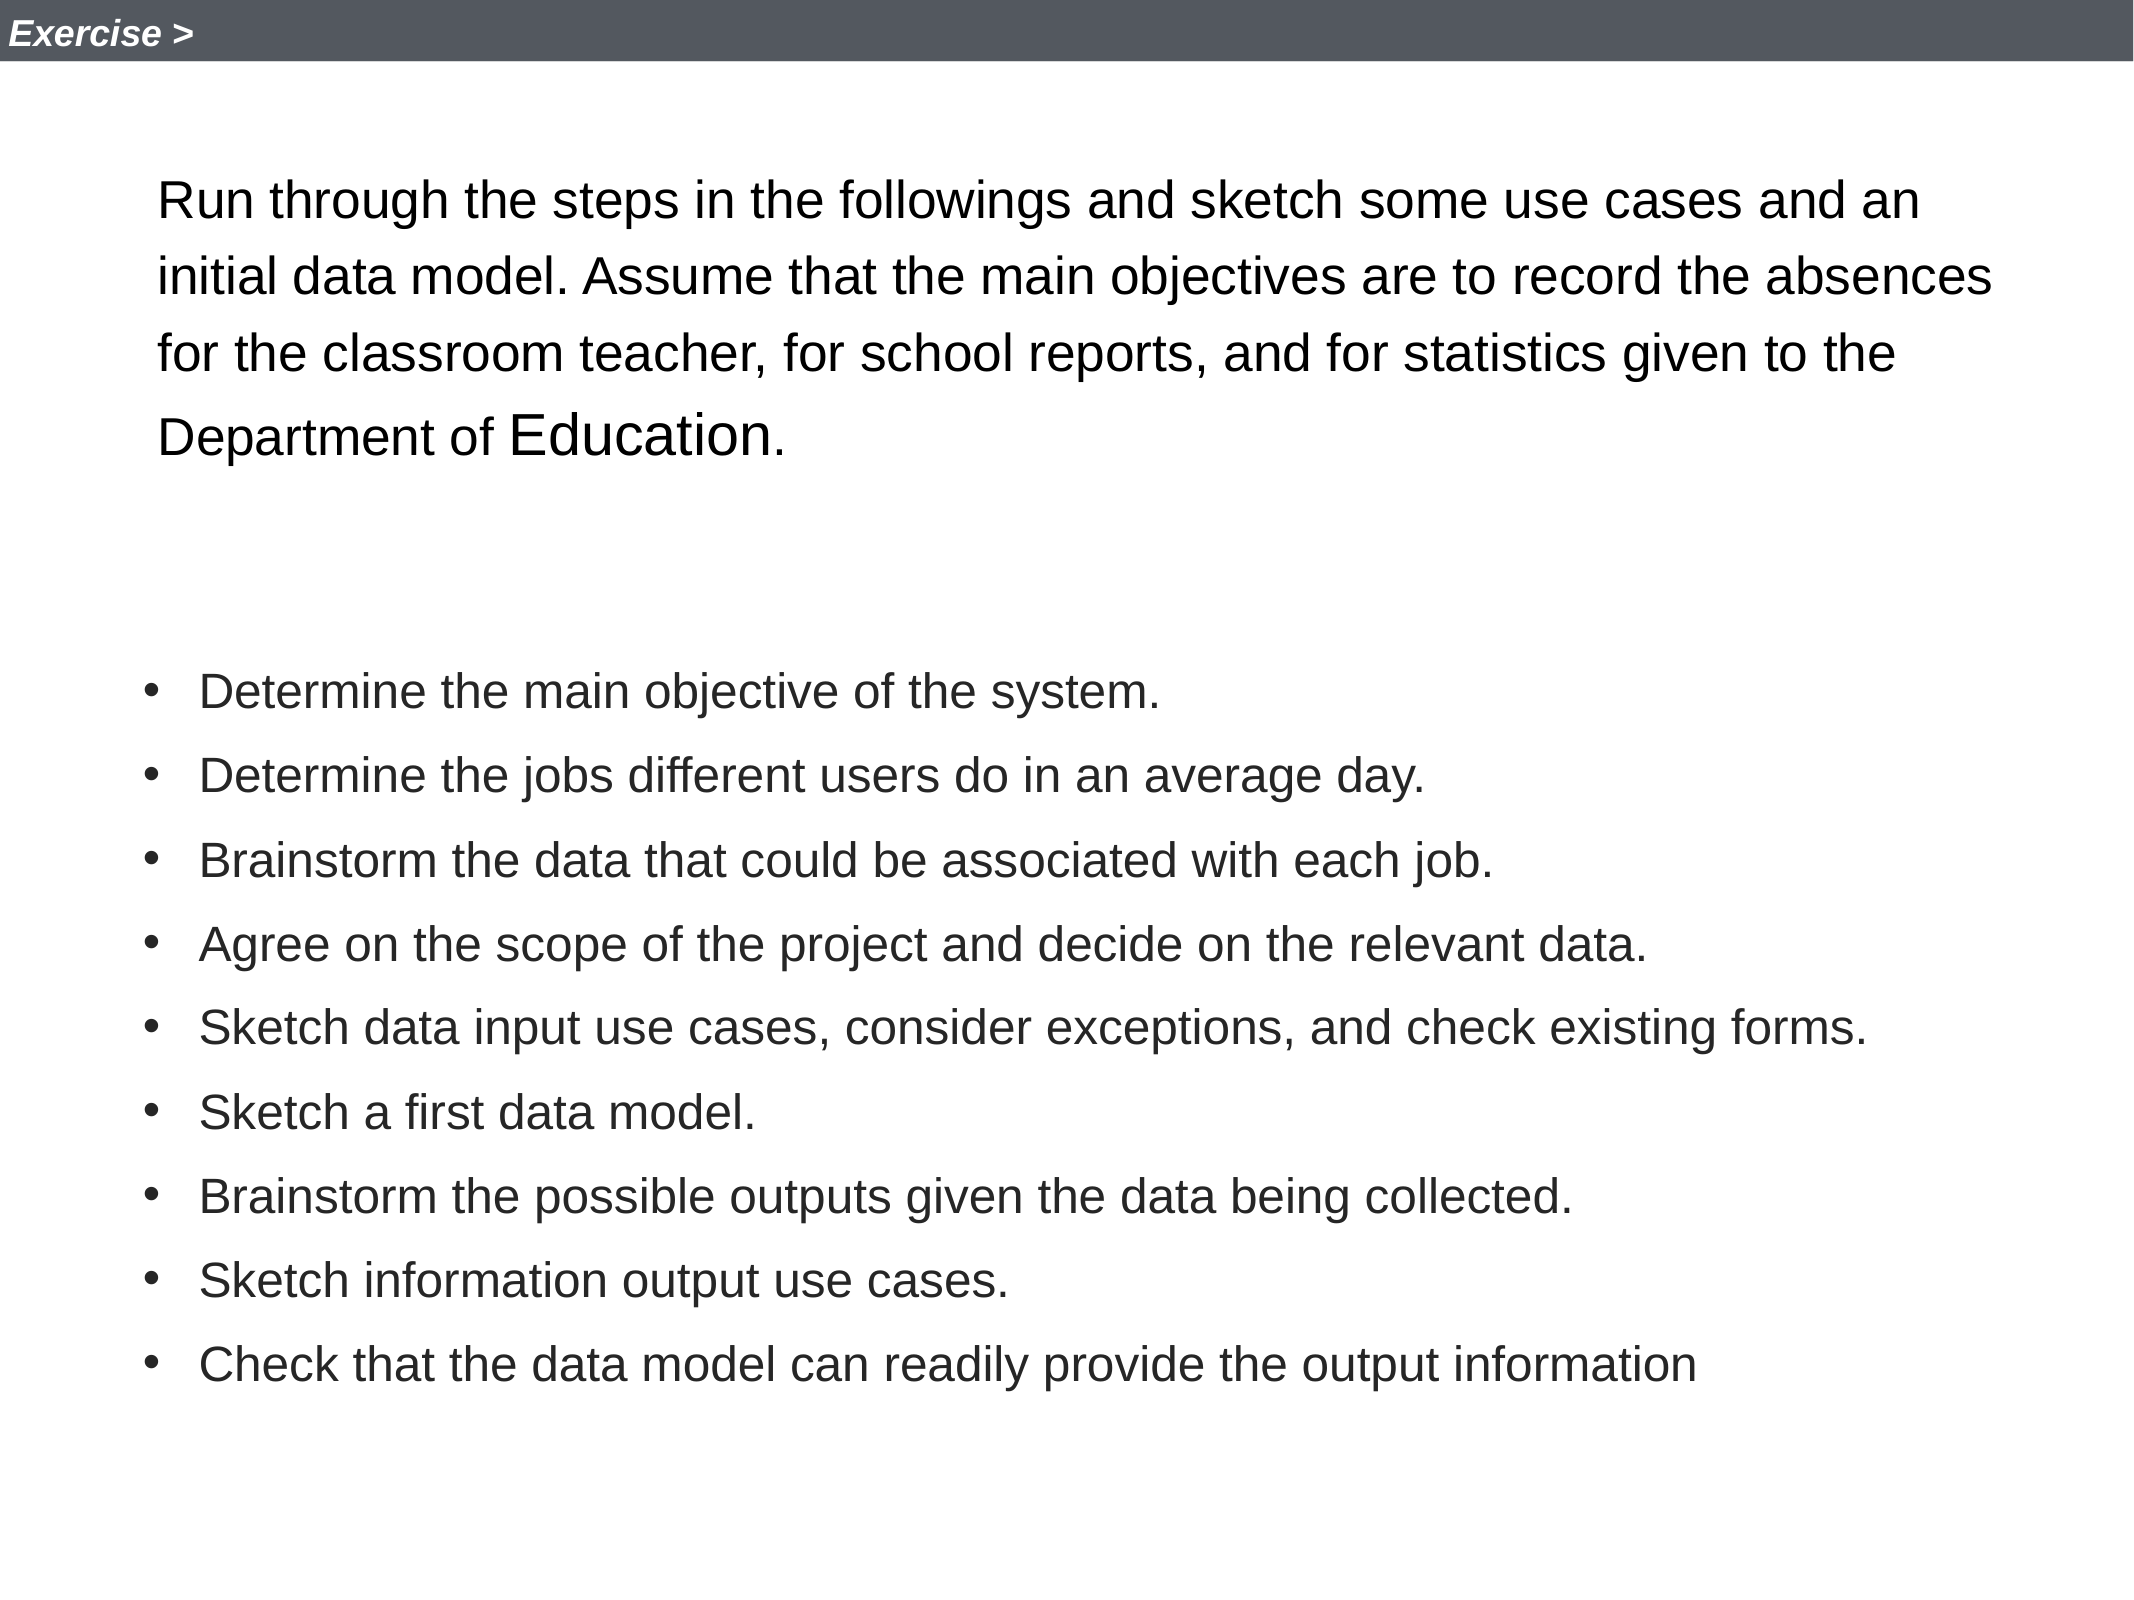

Exercise >
Run through the steps in the followings and sketch some use cases and an initial data model. Assume that the main objectives are to record the absences for the classroom teacher, for school reports, and for statistics given to the Department of Education.
Determine the main objective of the system.
Determine the jobs different users do in an average day.
Brainstorm the data that could be associated with each job.
Agree on the scope of the project and decide on the relevant data.
Sketch data input use cases, consider exceptions, and check existing forms.
Sketch a first data model.
Brainstorm the possible outputs given the data being collected.
Sketch information output use cases.
Check that the data model can readily provide the output information